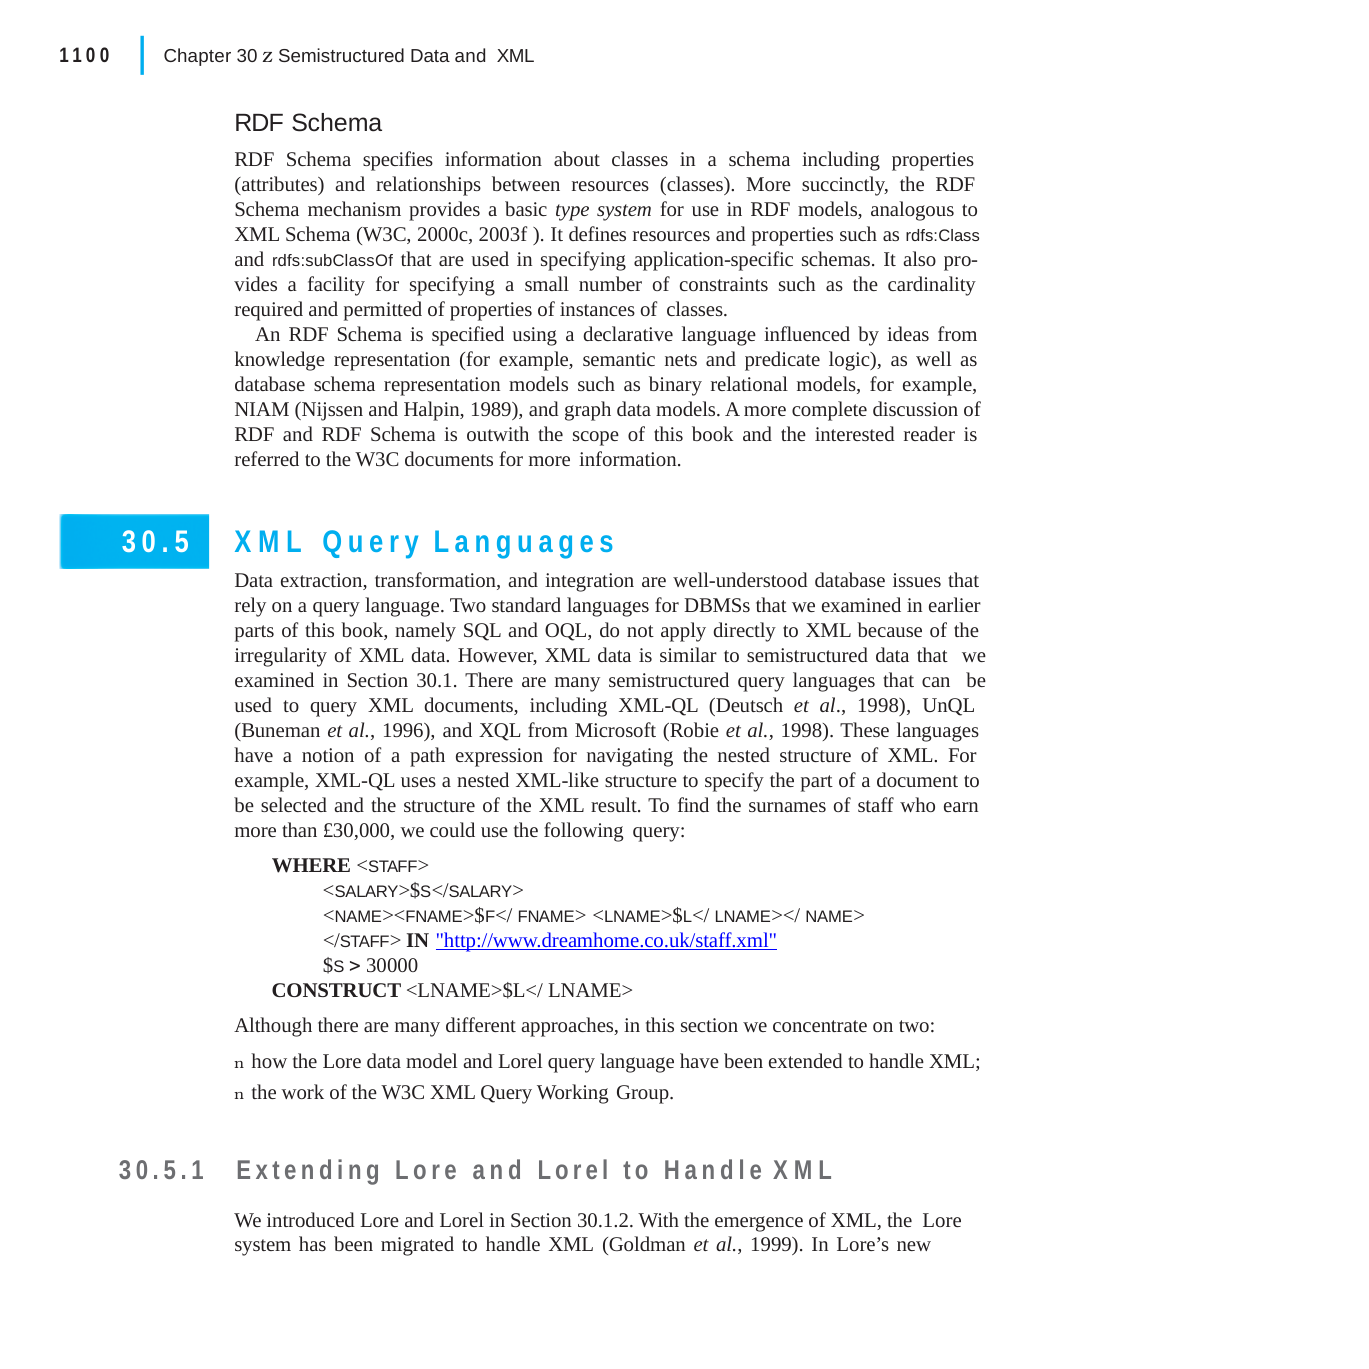

|
1100
Chapter 30 z Semistructured Data and XML
RDF Schema
RDF Schema specifies information about classes in a schema including properties  (attributes) and relationships between resources (classes). More succinctly, the RDF  Schema mechanism provides a basic type system for use in RDF models, analogous to  XML Schema (W3C, 2000c, 2003f ). It defines resources and properties such as rdfs:Class  and rdfs:subClassOf that are used in specifying application-specific schemas. It also pro-  vides a facility for specifying a small number of constraints such as the cardinality  required and permitted of properties of instances of classes.
An RDF Schema is specified using a declarative language influenced by ideas from  knowledge representation (for example, semantic nets and predicate logic), as well as  database schema representation models such as binary relational models, for example,  NIAM (Nijssen and Halpin, 1989), and graph data models. A more complete discussion of  RDF and RDF Schema is outwith the scope of this book and the interested reader is  referred to the W3C documents for more information.
XML Query Languages
Data extraction, transformation, and integration are well-understood database issues that  rely on a query language. Two standard languages for DBMSs that we examined in earlier  parts of this book, namely SQL and OQL, do not apply directly to XML because of the  irregularity of XML data. However, XML data is similar to semistructured data that  we examined in Section 30.1. There are many semistructured query languages that can  be used to query XML documents, including XML-QL (Deutsch et al., 1998), UnQL  (Buneman et al., 1996), and XQL from Microsoft (Robie et al., 1998). These languages  have a notion of a path expression for navigating the nested structure of XML. For  example, XML-QL uses a nested XML-like structure to specify the part of a document to  be selected and the structure of the XML result. To find the surnames of staff who earn  more than £30,000, we could use the following query:
WHERE <STAFF>
<SALARY>$S</SALARY>
<NAME><FNAME>$F</ FNAME> <LNAME>$L</ LNAME></ NAME>
</STAFF> IN "http://www.dreamhome.co.uk/staff.xml"
$S > 30000
CONSTRUCT <LNAME>$L</ LNAME>
Although there are many different approaches, in this section we concentrate on two:
n how the Lore data model and Lorel query language have been extended to handle XML;
n the work of the W3C XML Query Working Group.

30.5
30.5.1	Extending Lore and Lorel to Handle XML
We introduced Lore and Lorel in Section 30.1.2. With the emergence of XML, the  Lore system has been migrated to handle XML (Goldman et al., 1999). In Lore’s new